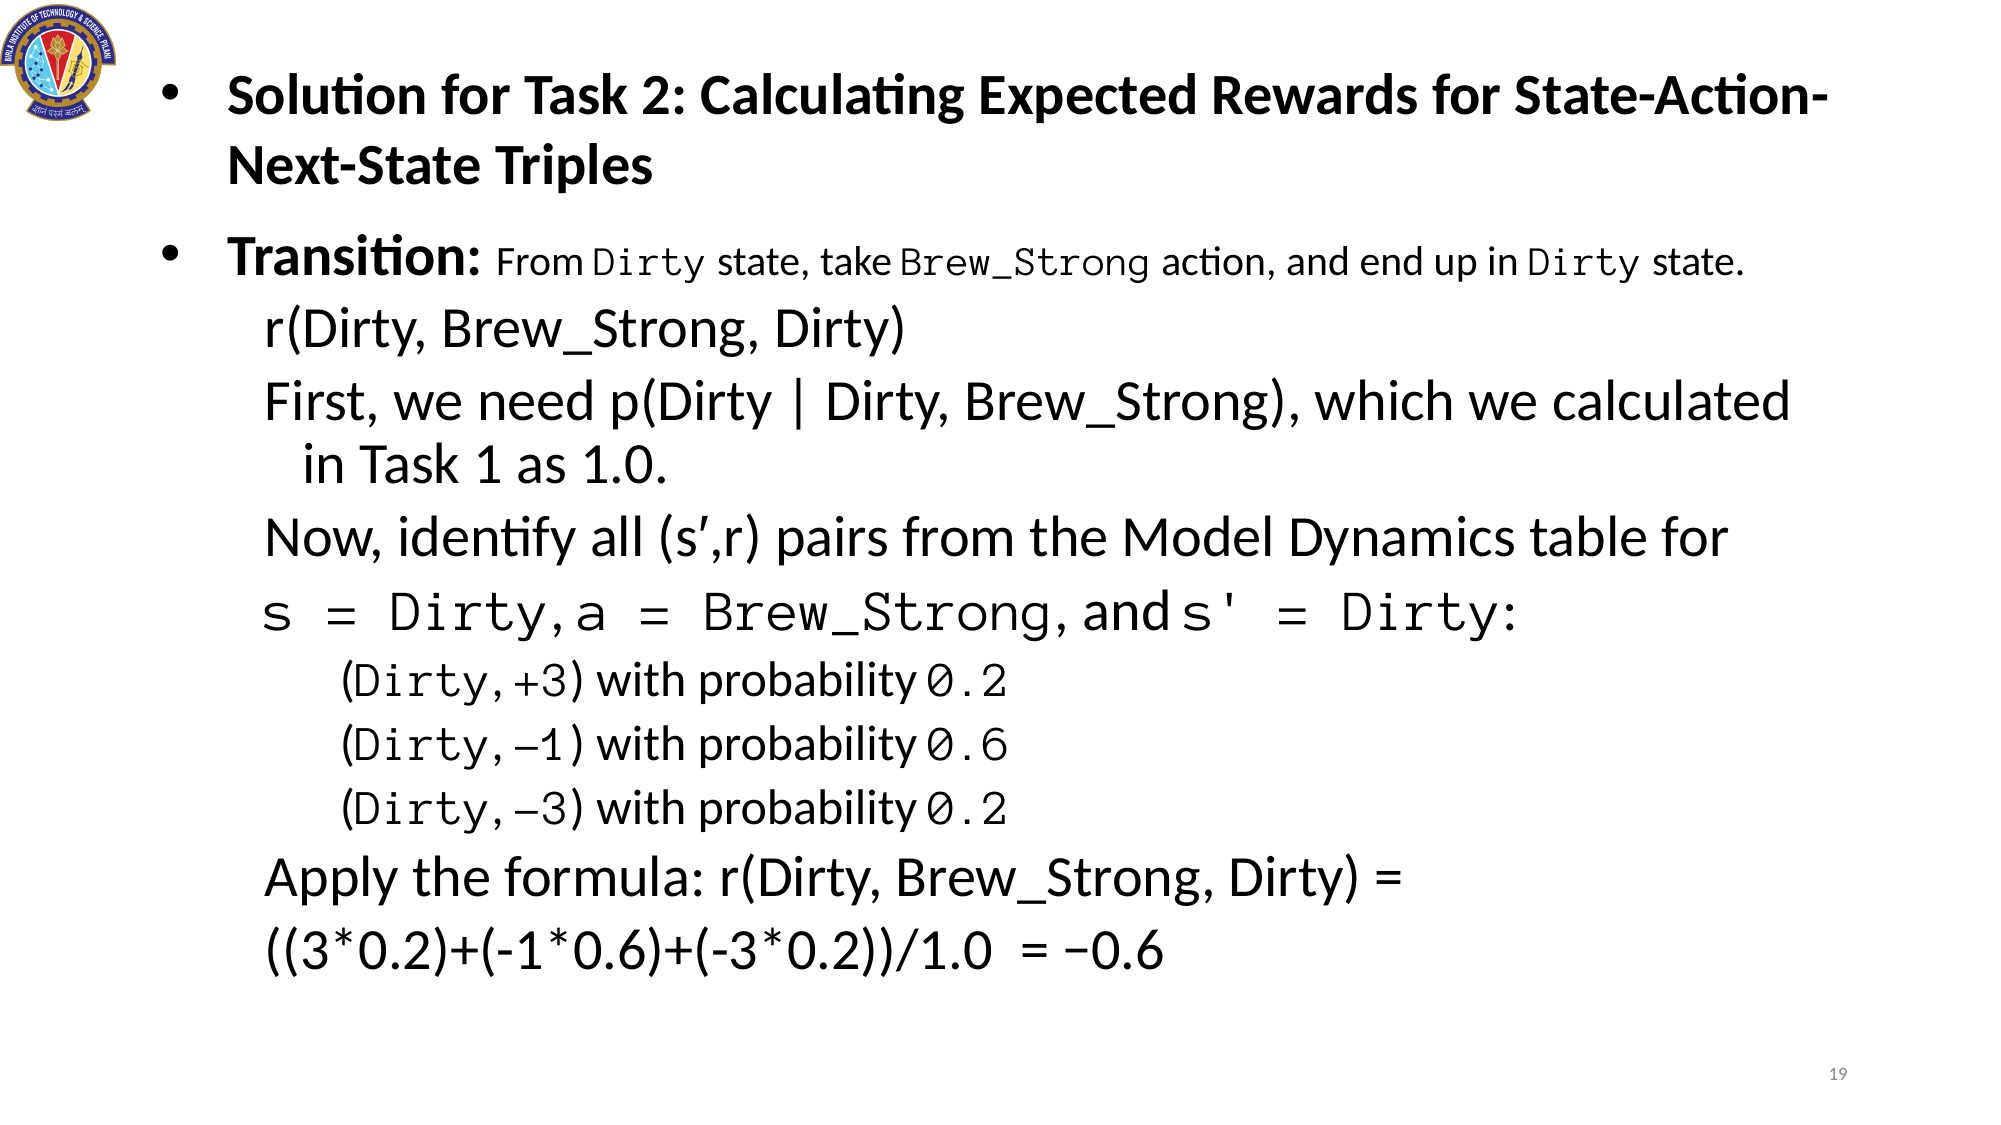

Solution for Task 2: Calculating Expected Rewards for State-Action-Next-State Triples
Transition: From Dirty state, take Brew_Strong action, and end up in Dirty state.
r(Dirty, Brew_Strong, Dirty)
First, we need p(Dirty | Dirty, Brew_Strong), which we calculated in Task 1 as 1.0.
Now, identify all (s′,r) pairs from the Model Dynamics table for
s = Dirty, a = Brew_Strong, and s' = Dirty:
(Dirty, +3) with probability 0.2
(Dirty, -1) with probability 0.6
(Dirty, -3) with probability 0.2
Apply the formula: r(Dirty, Brew_Strong, Dirty) =
((3*0.2)+(-1*0.6)+(-3*0.2))/1.0  = −0.6

19